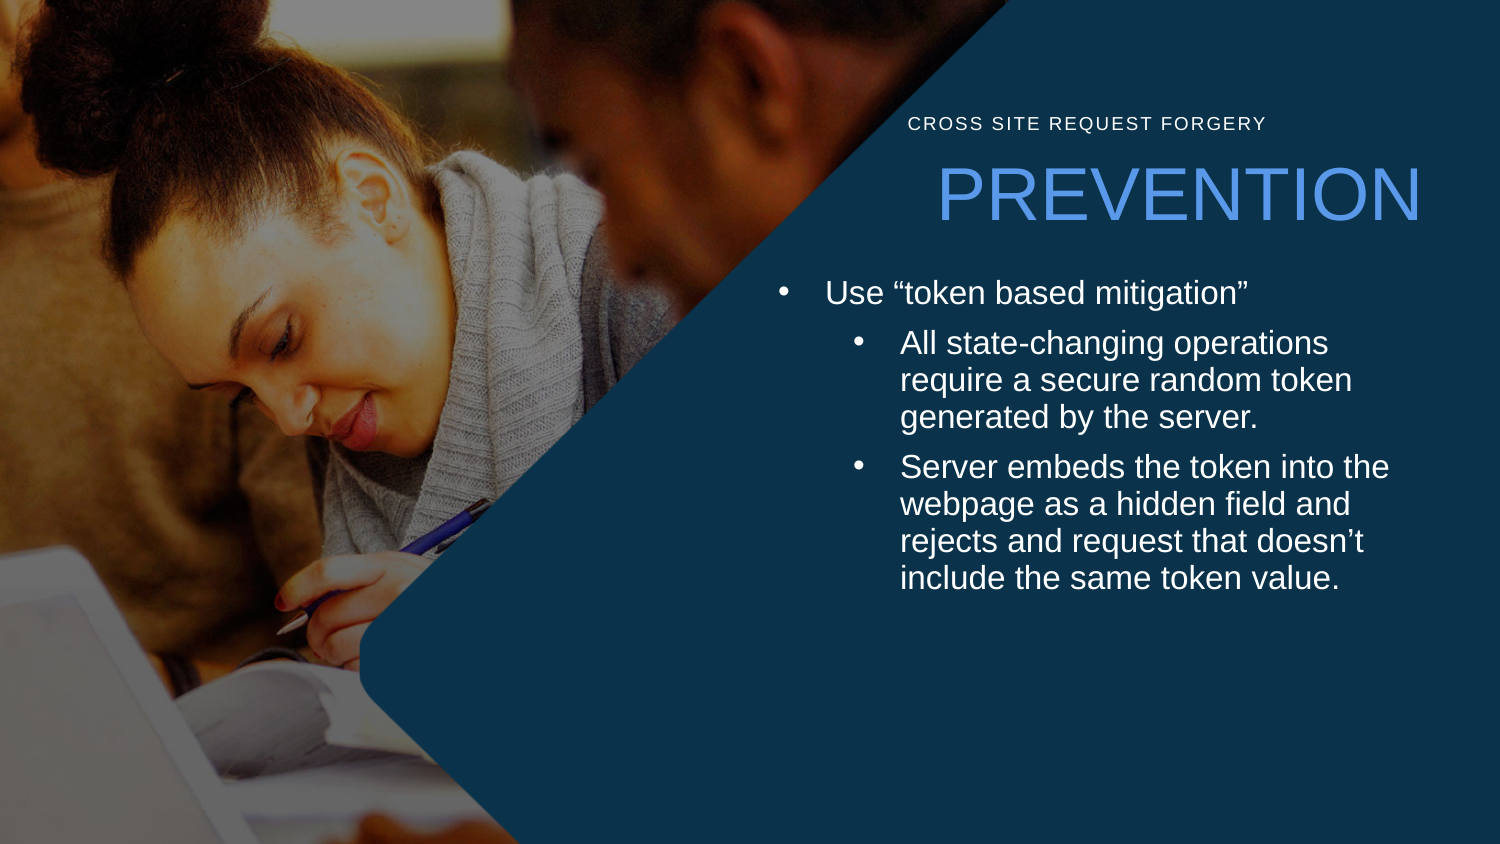

CROSS SITE REQUEST FORGERY
PREVENTION
Use “token based mitigation”
All state-changing operations require a secure random token generated by the server.
Server embeds the token into the webpage as a hidden field and rejects and request that doesn’t include the same token value.